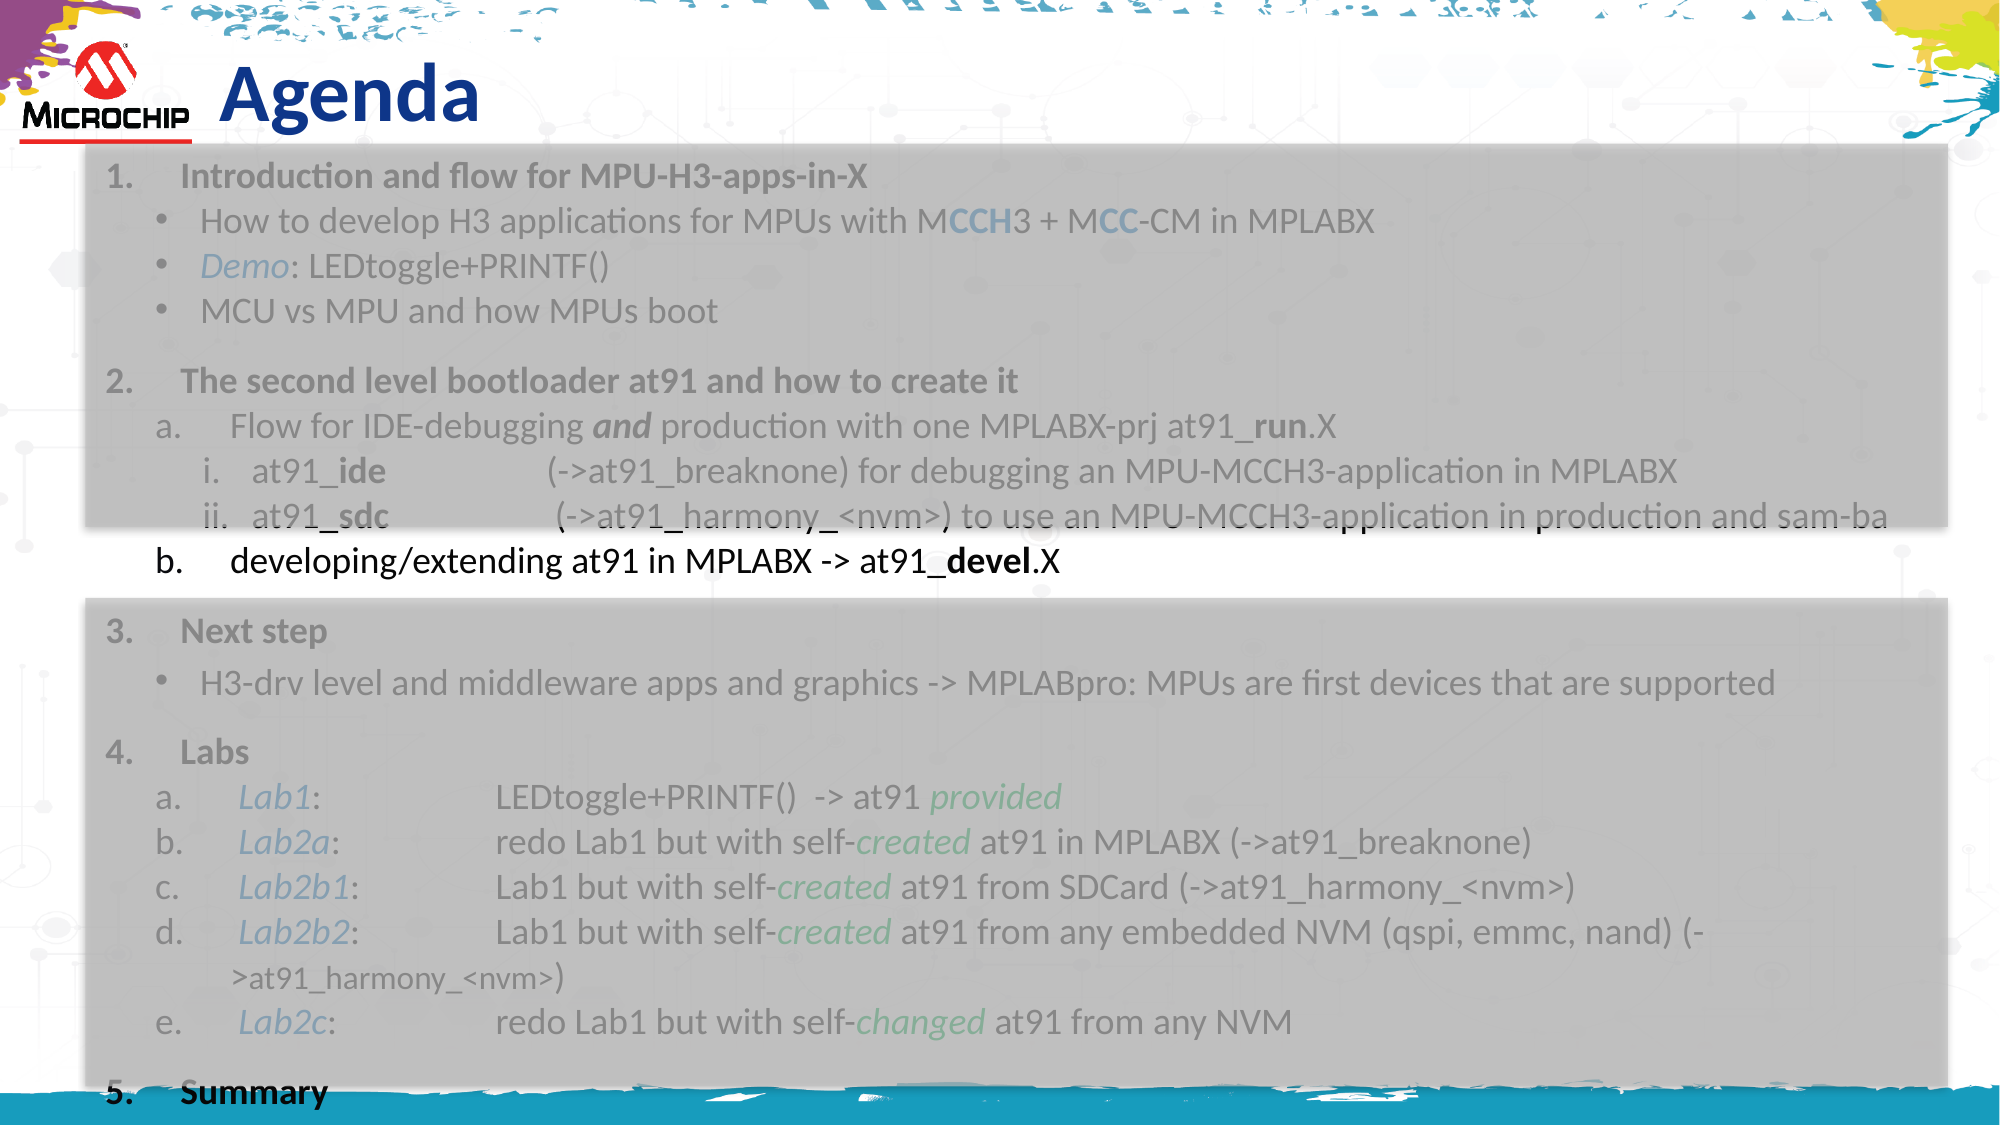

# Agenda
Introduction and flow for MPU-H3-apps-in-X
How to develop H3 applications for MPUs with MCCH3 + MCC-CM in MPLABX
Demo: LEDtoggle+PRINTF()
MCU vs MPU and how MPUs boot
The second level bootloader at91 and how to create it
Flow for IDE-debugging and production with one MPLABX-prj at91_run.X
at91_ide	(->at91_breaknone) for debugging an MPU-MCCH3-application in MPLABX
at91_sdc	 (->at91_harmony_<nvm>) to use an MPU-MCCH3-application in production and sam-ba
developing/extending at91 in MPLABX -> at91_devel.X
Next step
H3-drv level and middleware apps and graphics -> MPLABpro: MPUs are first devices that are supported
Labs
 Lab1:	LEDtoggle+PRINTF()  -> at91 provided
 Lab2a:	redo Lab1 but with self-created at91 in MPLABX (->at91_breaknone)
 Lab2b1:	Lab1 but with self-created at91 from SDCard (->at91_harmony_<nvm>)
 Lab2b2:	Lab1 but with self-created at91 from any embedded NVM (qspi, emmc, nand) (->at91_harmony_<nvm>)
 Lab2c:	redo Lab1 but with self-changed at91 from any NVM
Summary